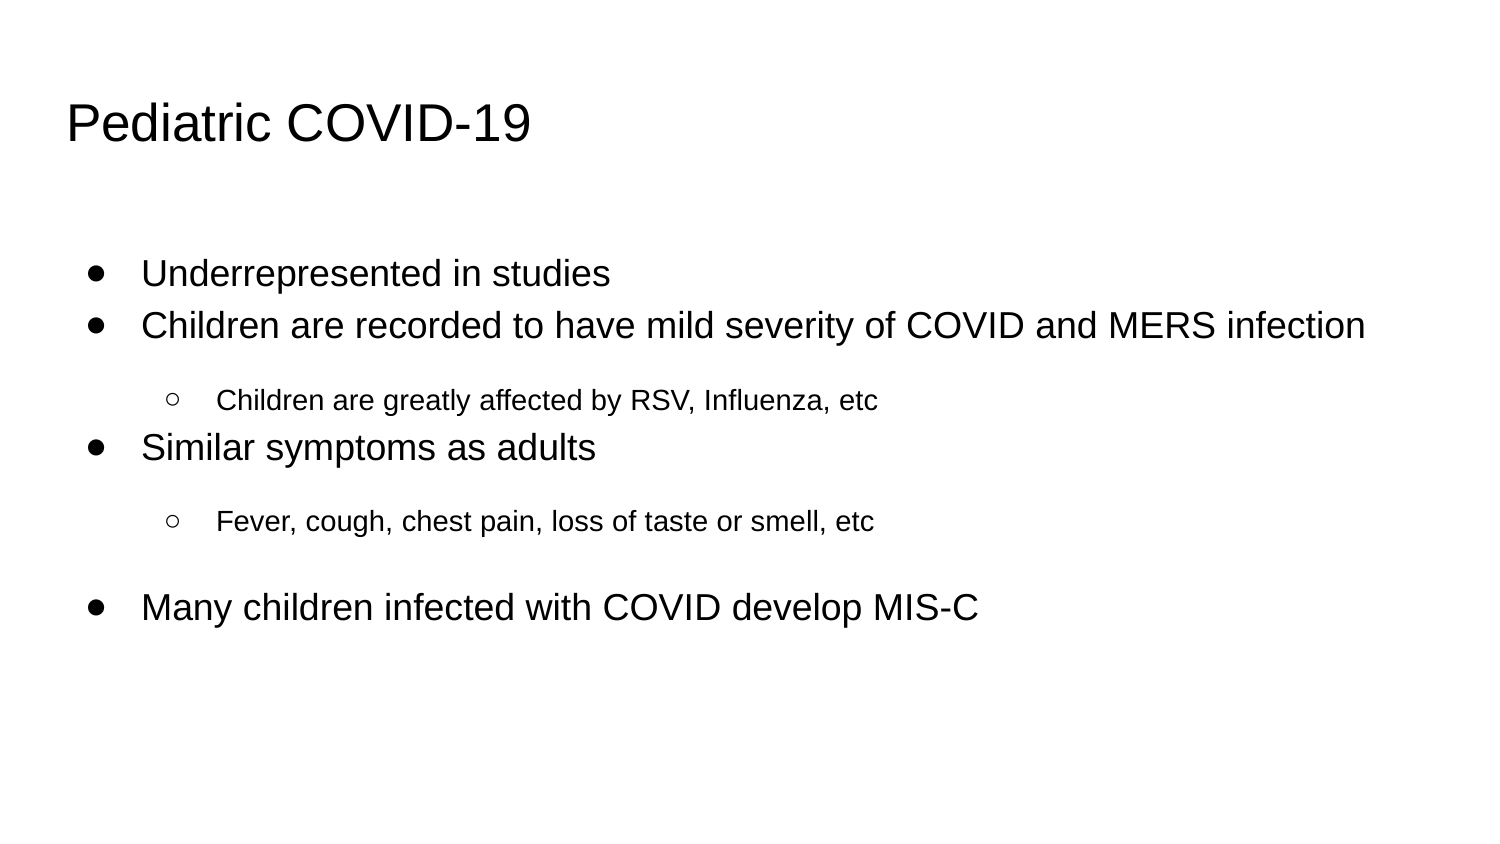

# Pediatric COVID-19
Underrepresented in studies
Children are recorded to have mild severity of COVID and MERS infection
Children are greatly affected by RSV, Influenza, etc
Similar symptoms as adults
Fever, cough, chest pain, loss of taste or smell, etc
Many children infected with COVID develop MIS-C